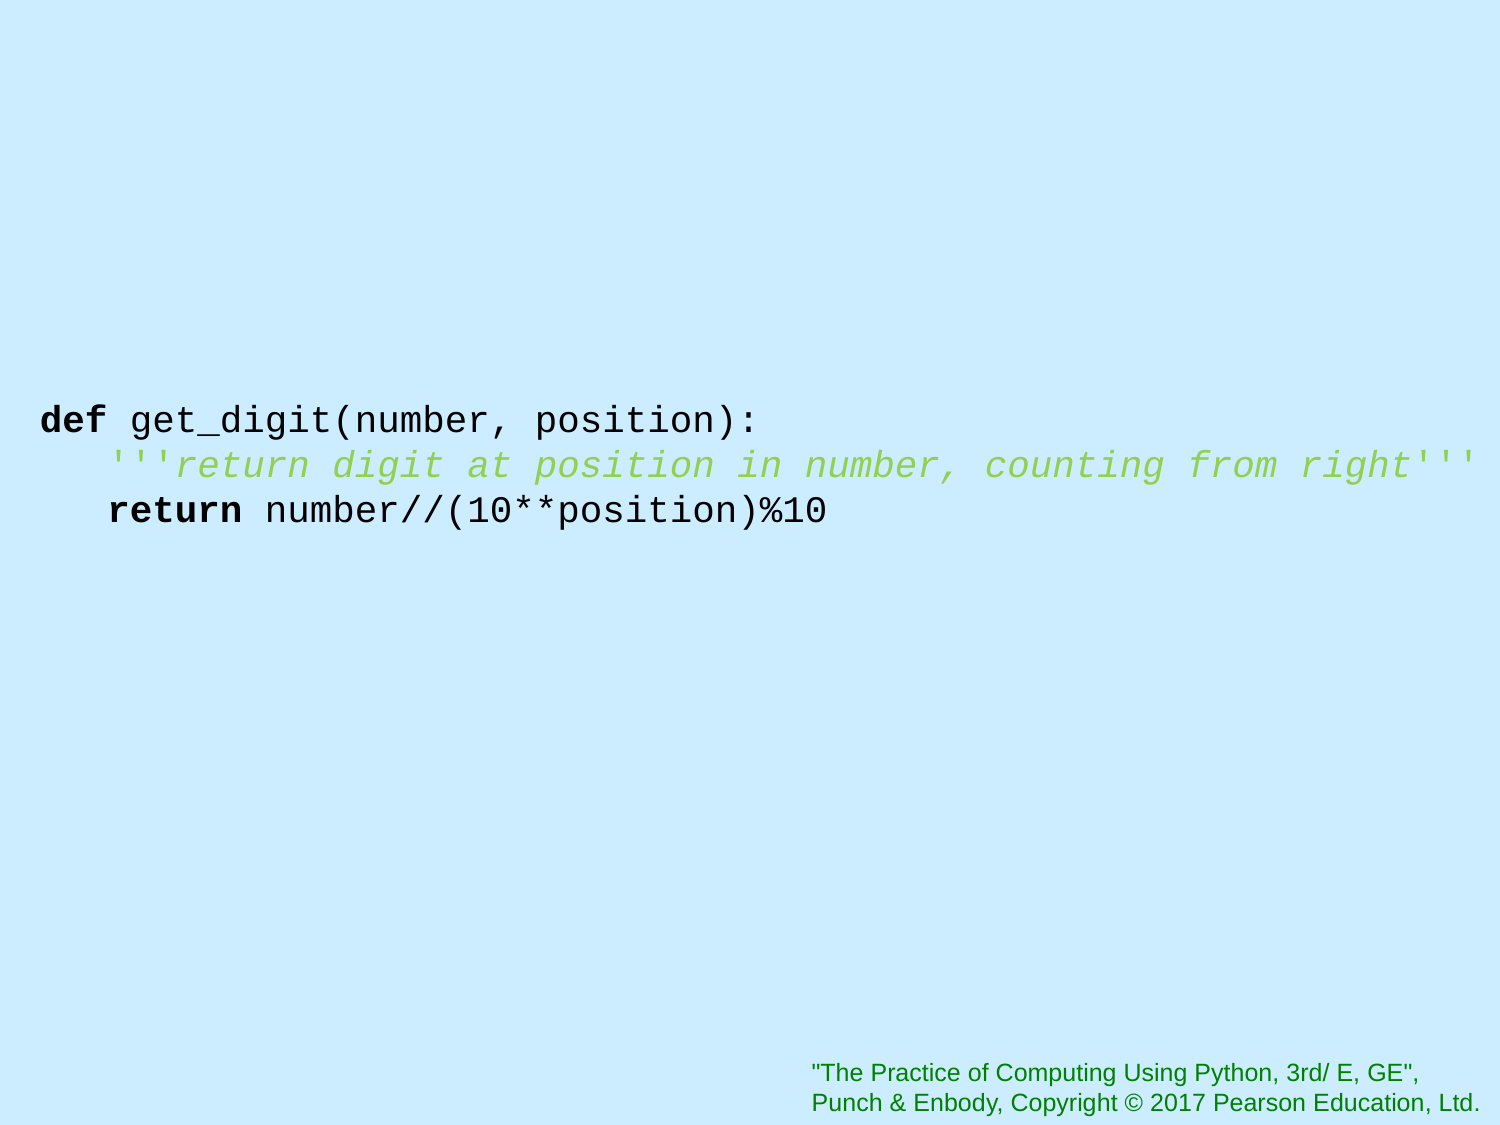

def get_digit(number, position):
   '''return digit at position in number, counting from right'''
   return number//(10**position)%10